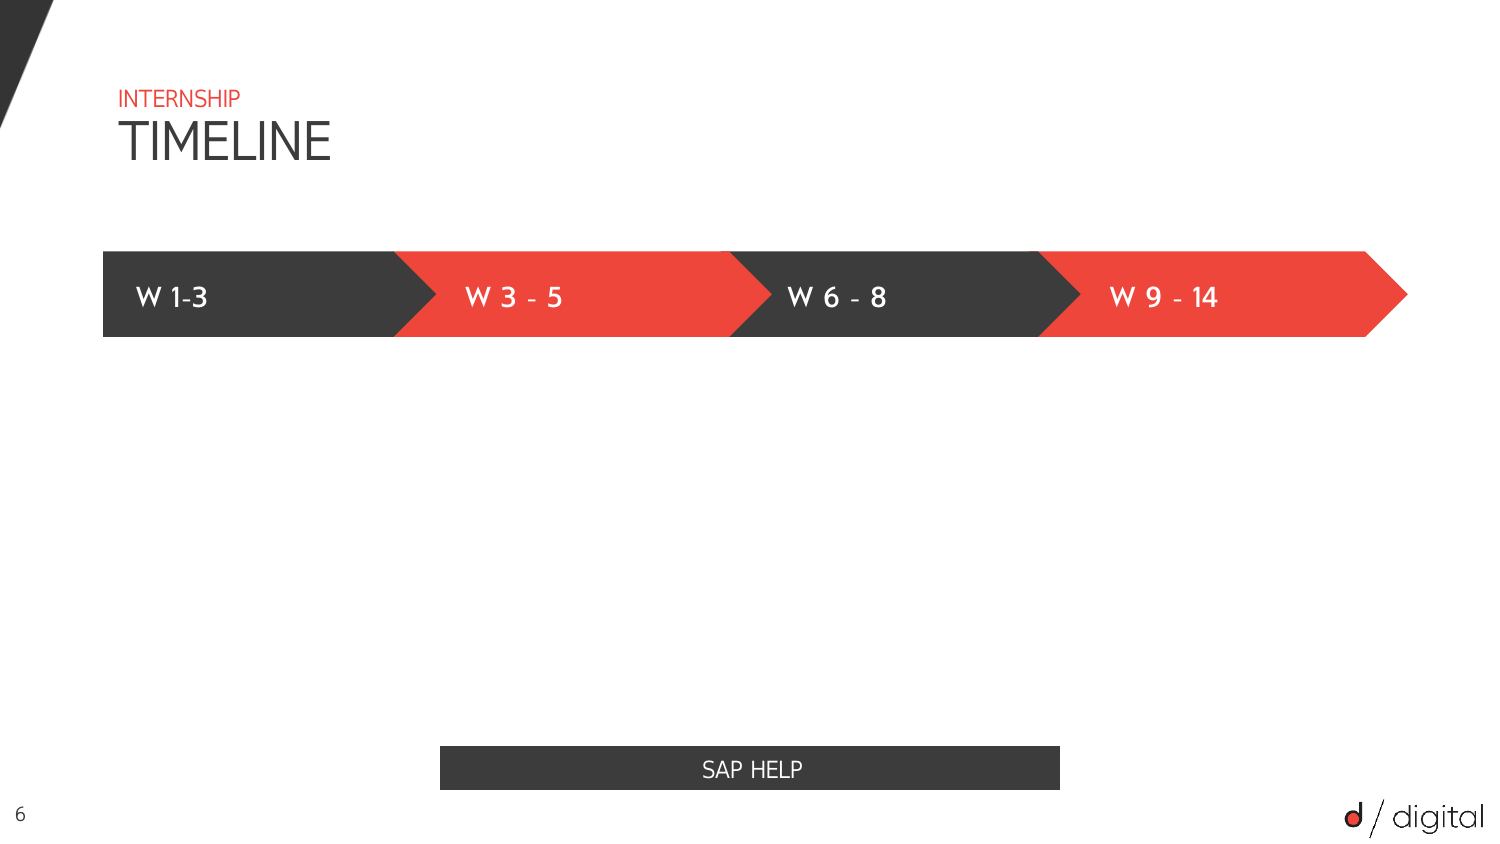

internship
# Timeline
W 1-3
W 3 - 5
W 6 - 8
W 9 - 14

SAP help